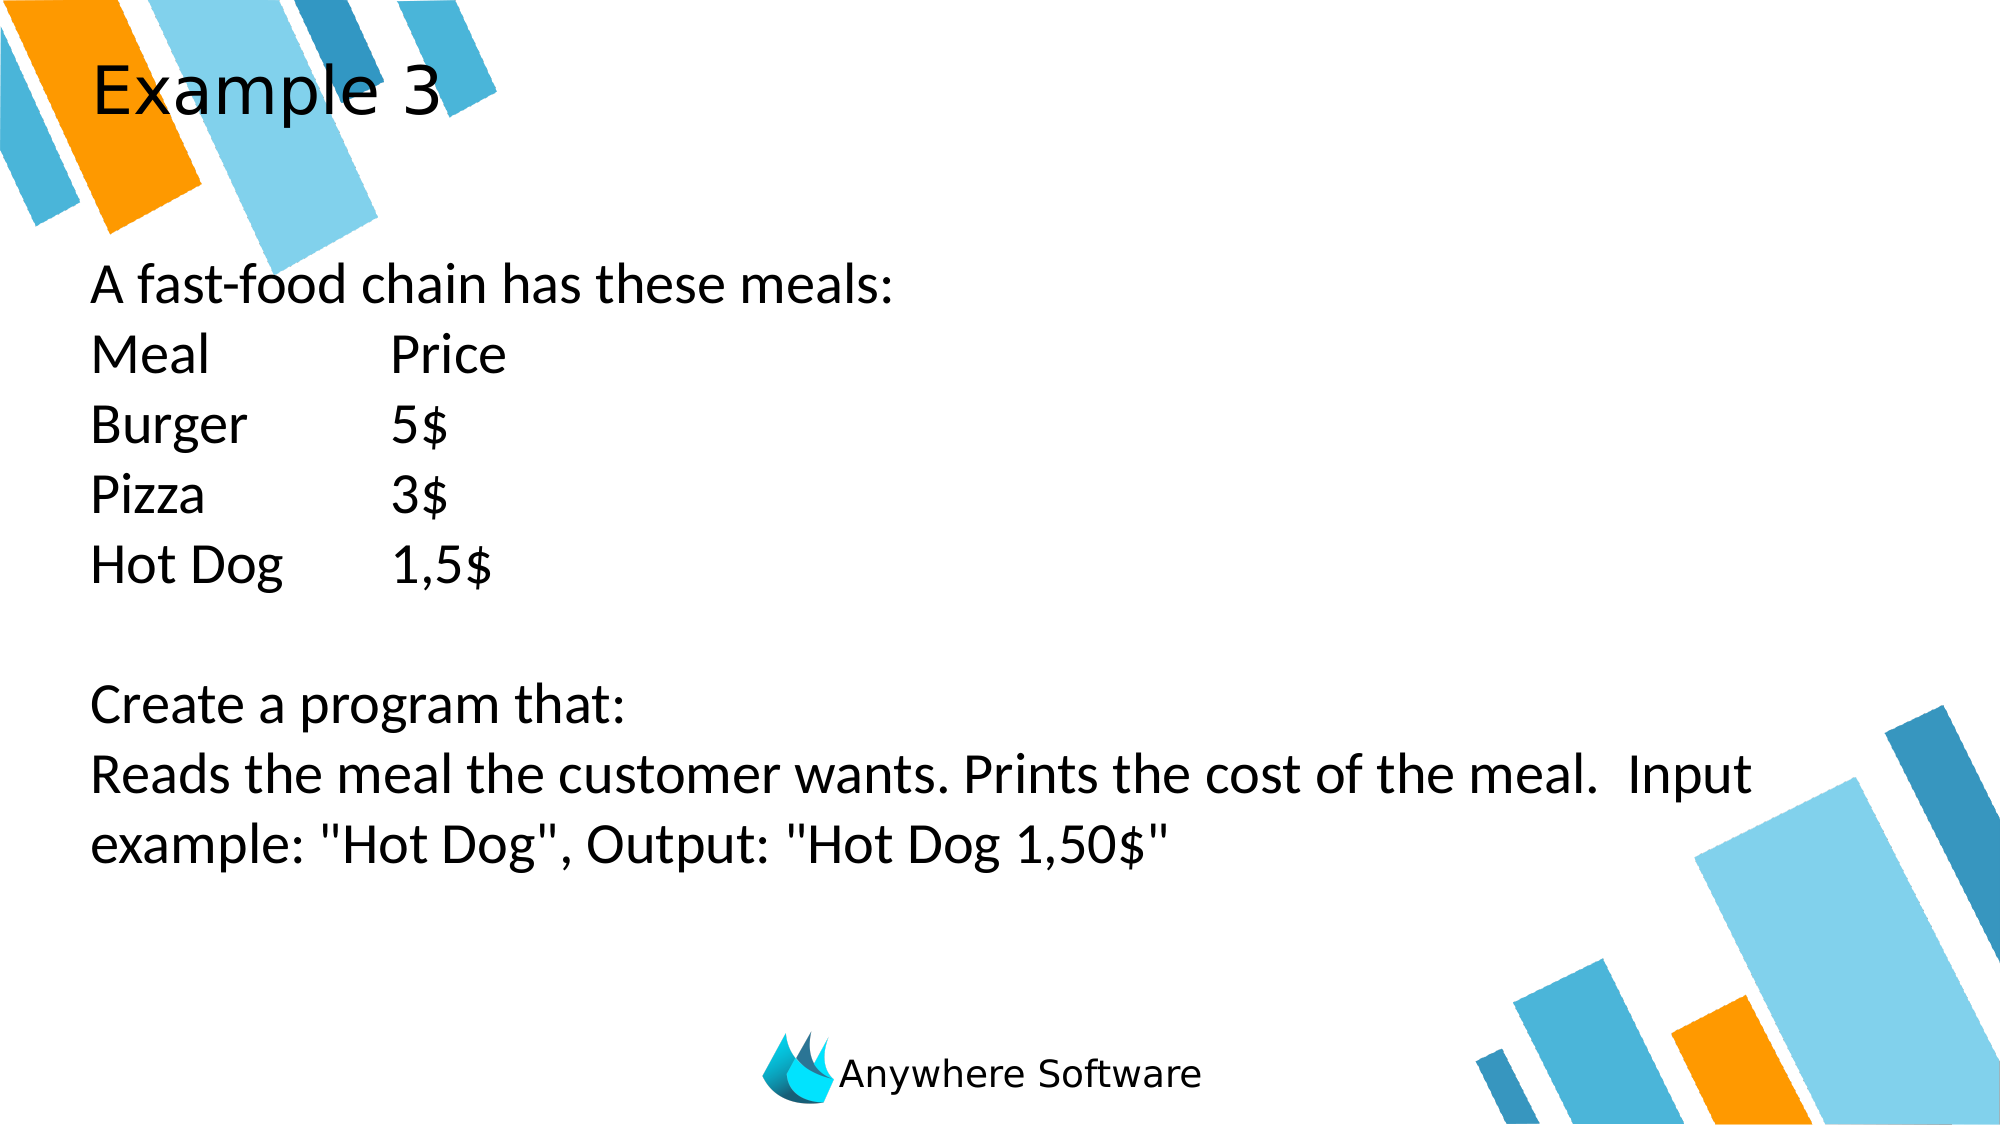

# Example 3
A fast-food chain has these meals:
Meal		Price
Burger	5$
Pizza		3$
Hot Dog	1,5$

Create a program that:
Reads the meal the customer wants. Prints the cost of the meal.  Input example: "Hot Dog", Output: "Hot Dog 1,50$"